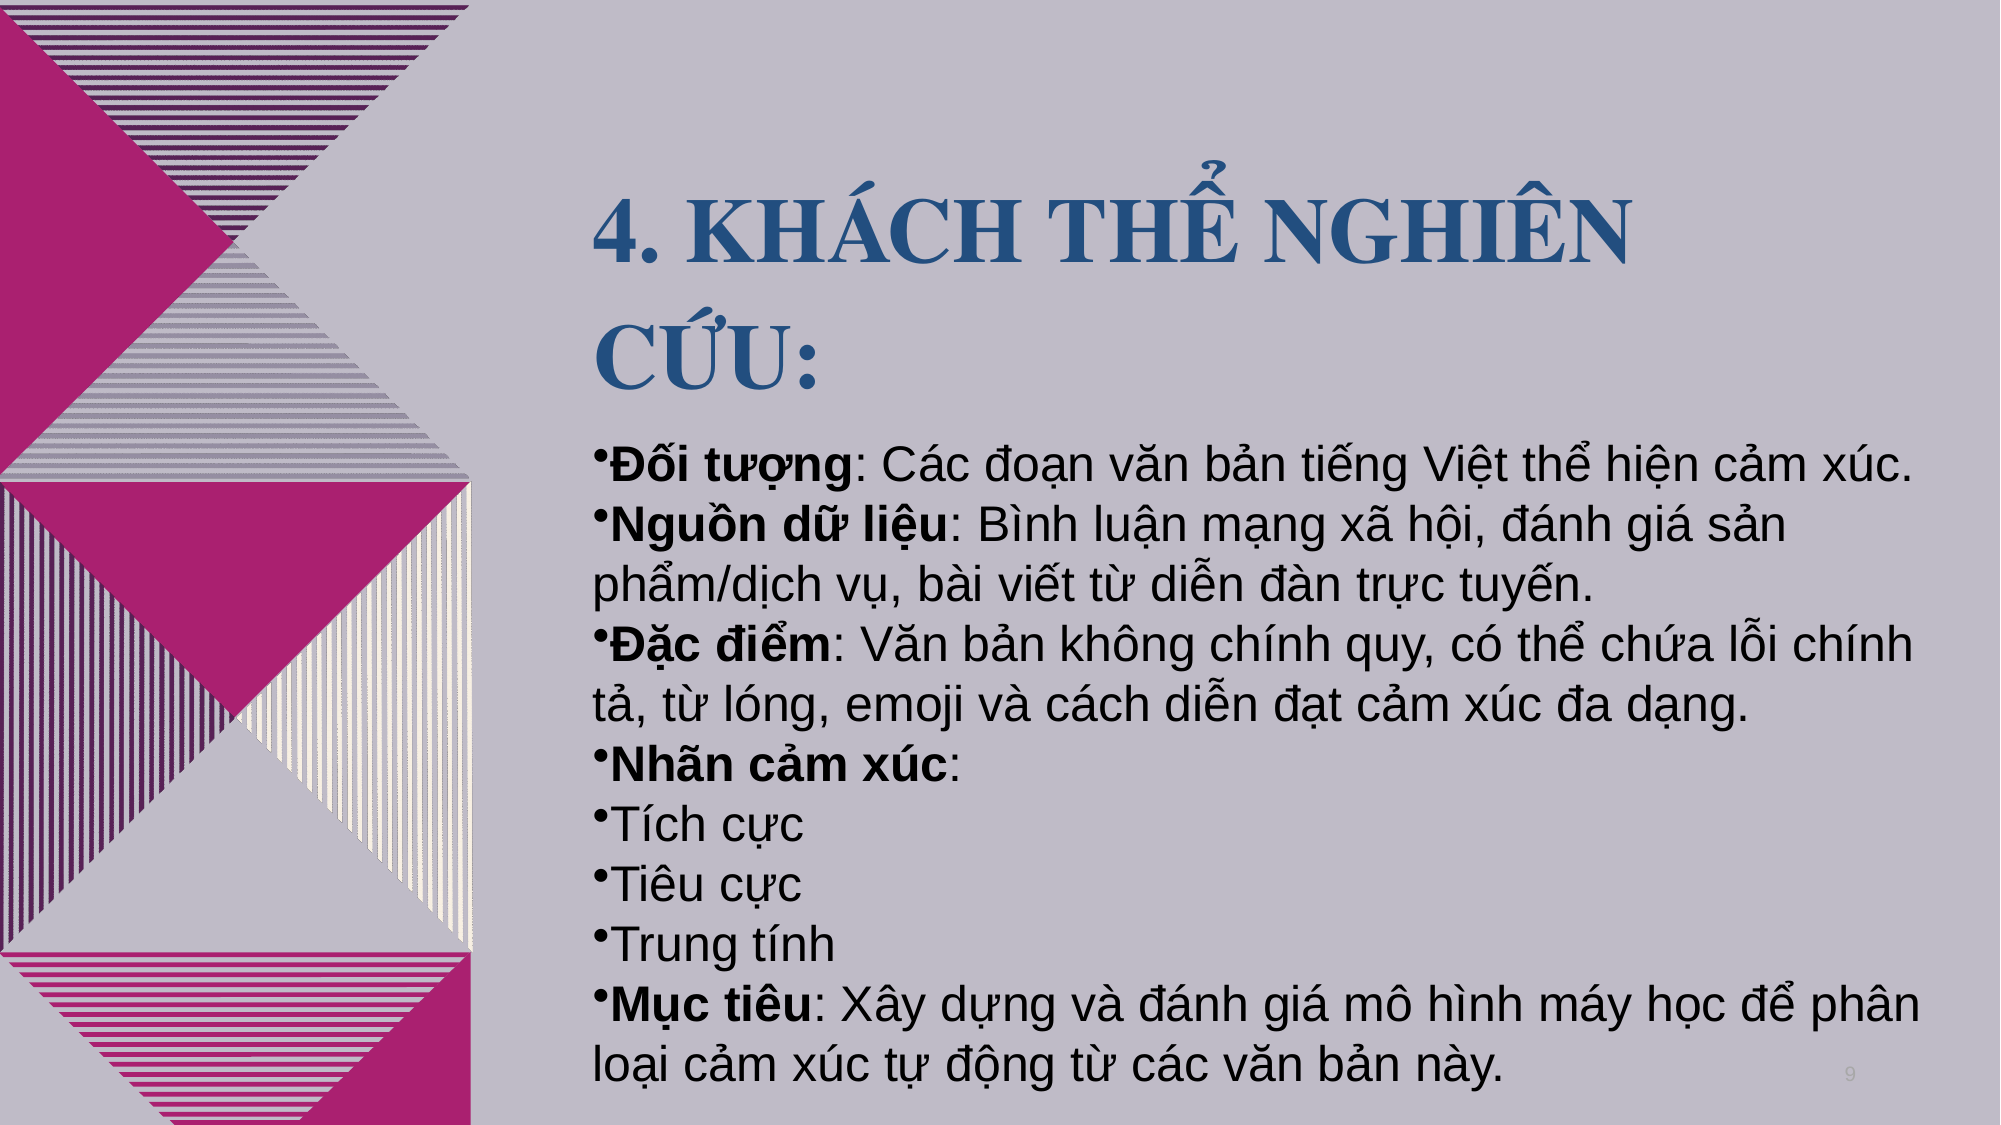

# 4. Khách thể nghiên cứu:
Đối tượng: Các đoạn văn bản tiếng Việt thể hiện cảm xúc.
Nguồn dữ liệu: Bình luận mạng xã hội, đánh giá sản phẩm/dịch vụ, bài viết từ diễn đàn trực tuyến.
Đặc điểm: Văn bản không chính quy, có thể chứa lỗi chính tả, từ lóng, emoji và cách diễn đạt cảm xúc đa dạng.
Nhãn cảm xúc:
Tích cực
Tiêu cực
Trung tính
Mục tiêu: Xây dựng và đánh giá mô hình máy học để phân loại cảm xúc tự động từ các văn bản này.
9